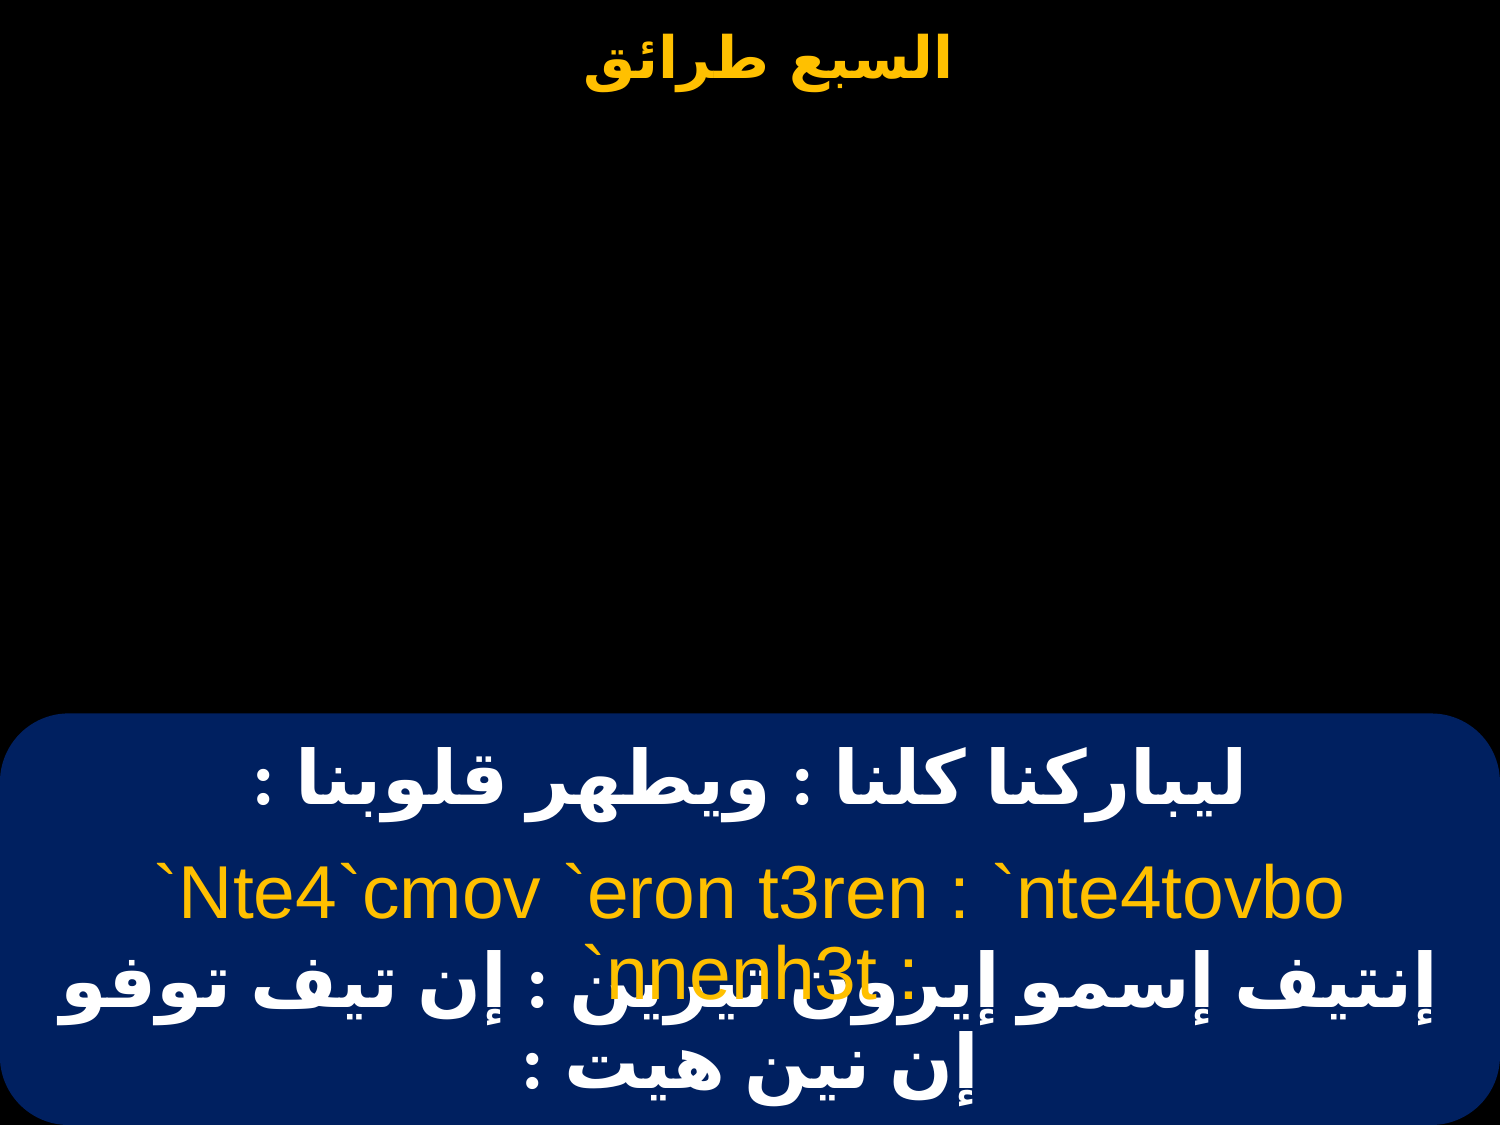

# ليباركنا كلنا : ويطهر قلوبنا :
`Nte4`cmov `eron t3ren : `nte4tovbo `nnenh3t :
إنتيف إسمو إيرون تيرين : إن تيف توفو إن نين هيت :